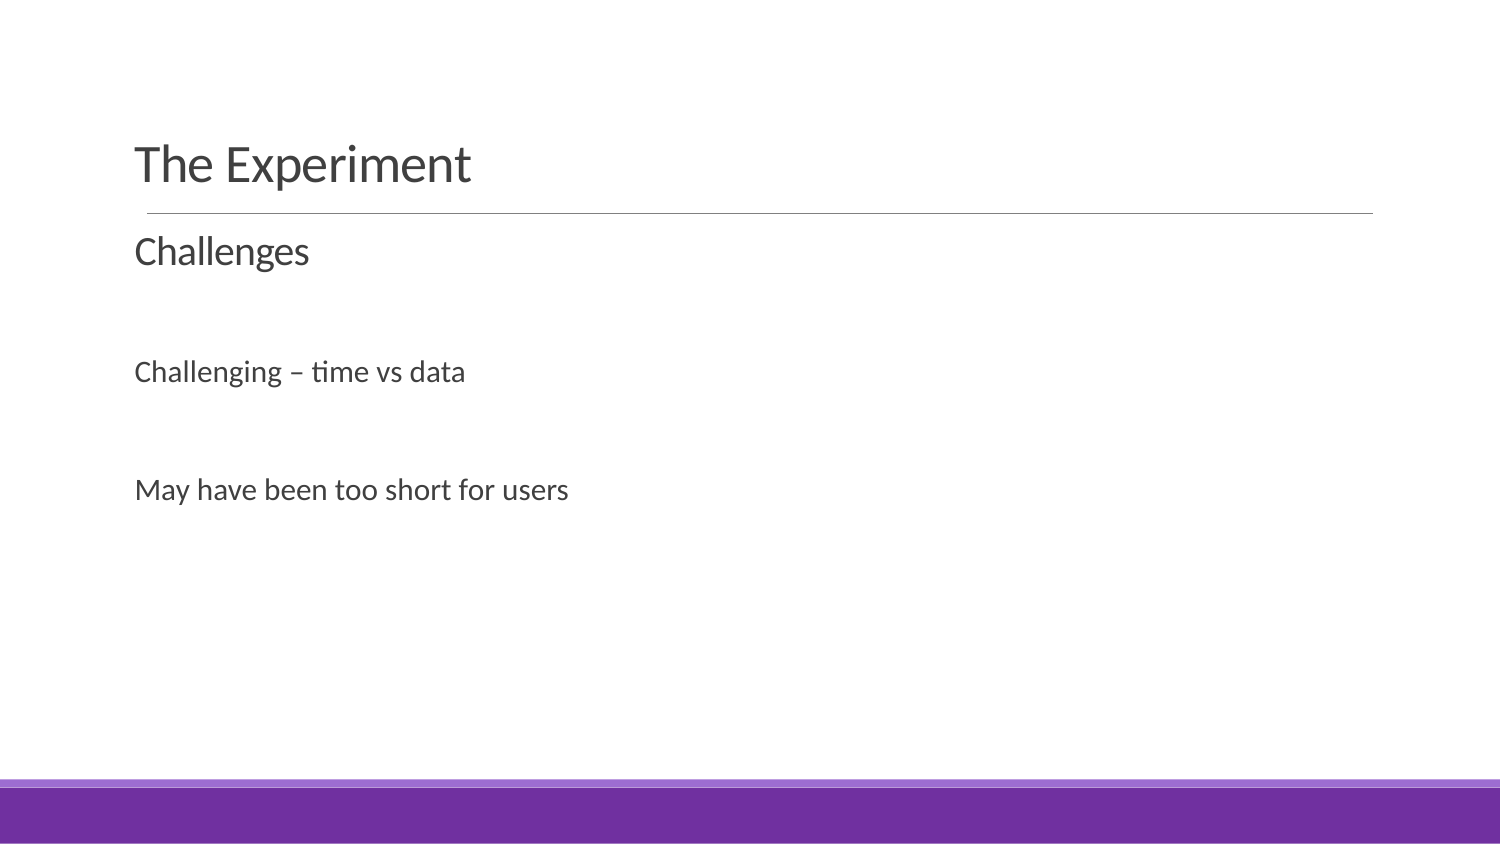

The Experiment
# Challenges
Challenging – time vs data

May have been too short for users